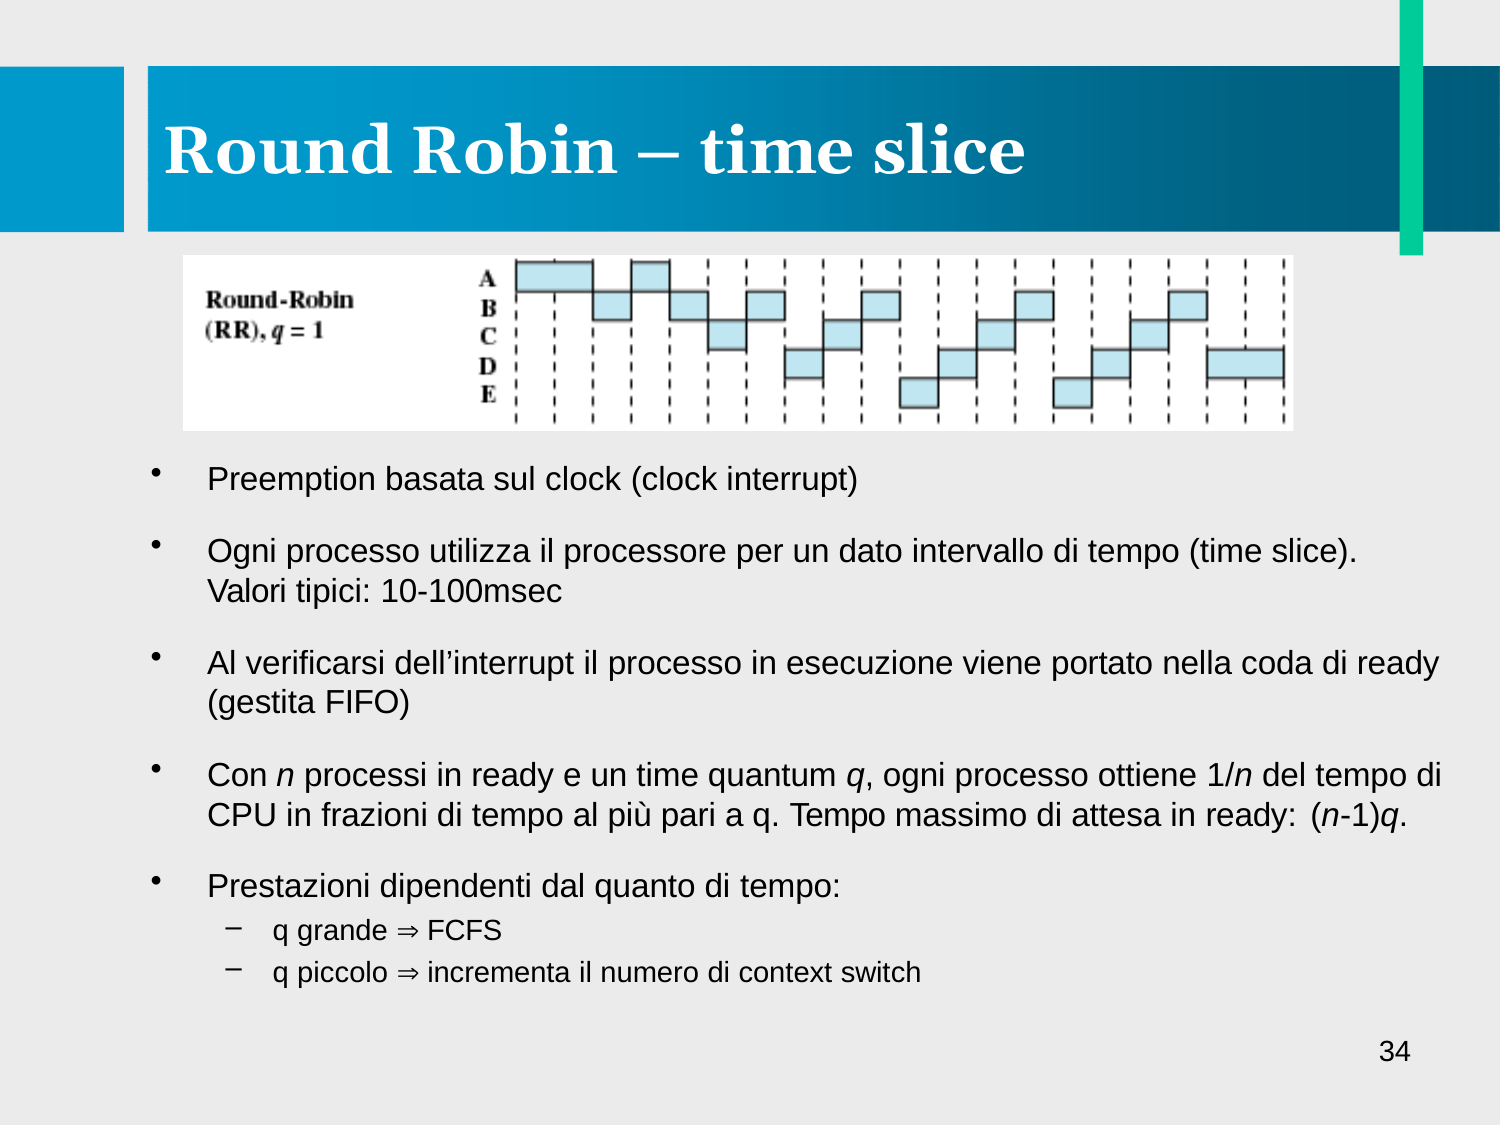

# Round Robin – time slice

Preemption basata sul clock (clock interrupt)
Ogni processo utilizza il processore per un dato intervallo di tempo (time slice).  Valori tipici: 10-100msec
Al verificarsi dell’interrupt il processo in esecuzione viene portato nella coda di ready  (gestita FIFO)
Con n processi in ready e un time quantum q, ogni processo ottiene 1/n del tempo di  CPU in frazioni di tempo al più pari a q. Tempo massimo di attesa in ready: (n-1)q.
Prestazioni dipendenti dal quanto di tempo:
q grande ⇒ FCFS
q piccolo ⇒ incrementa il numero di context switch

34